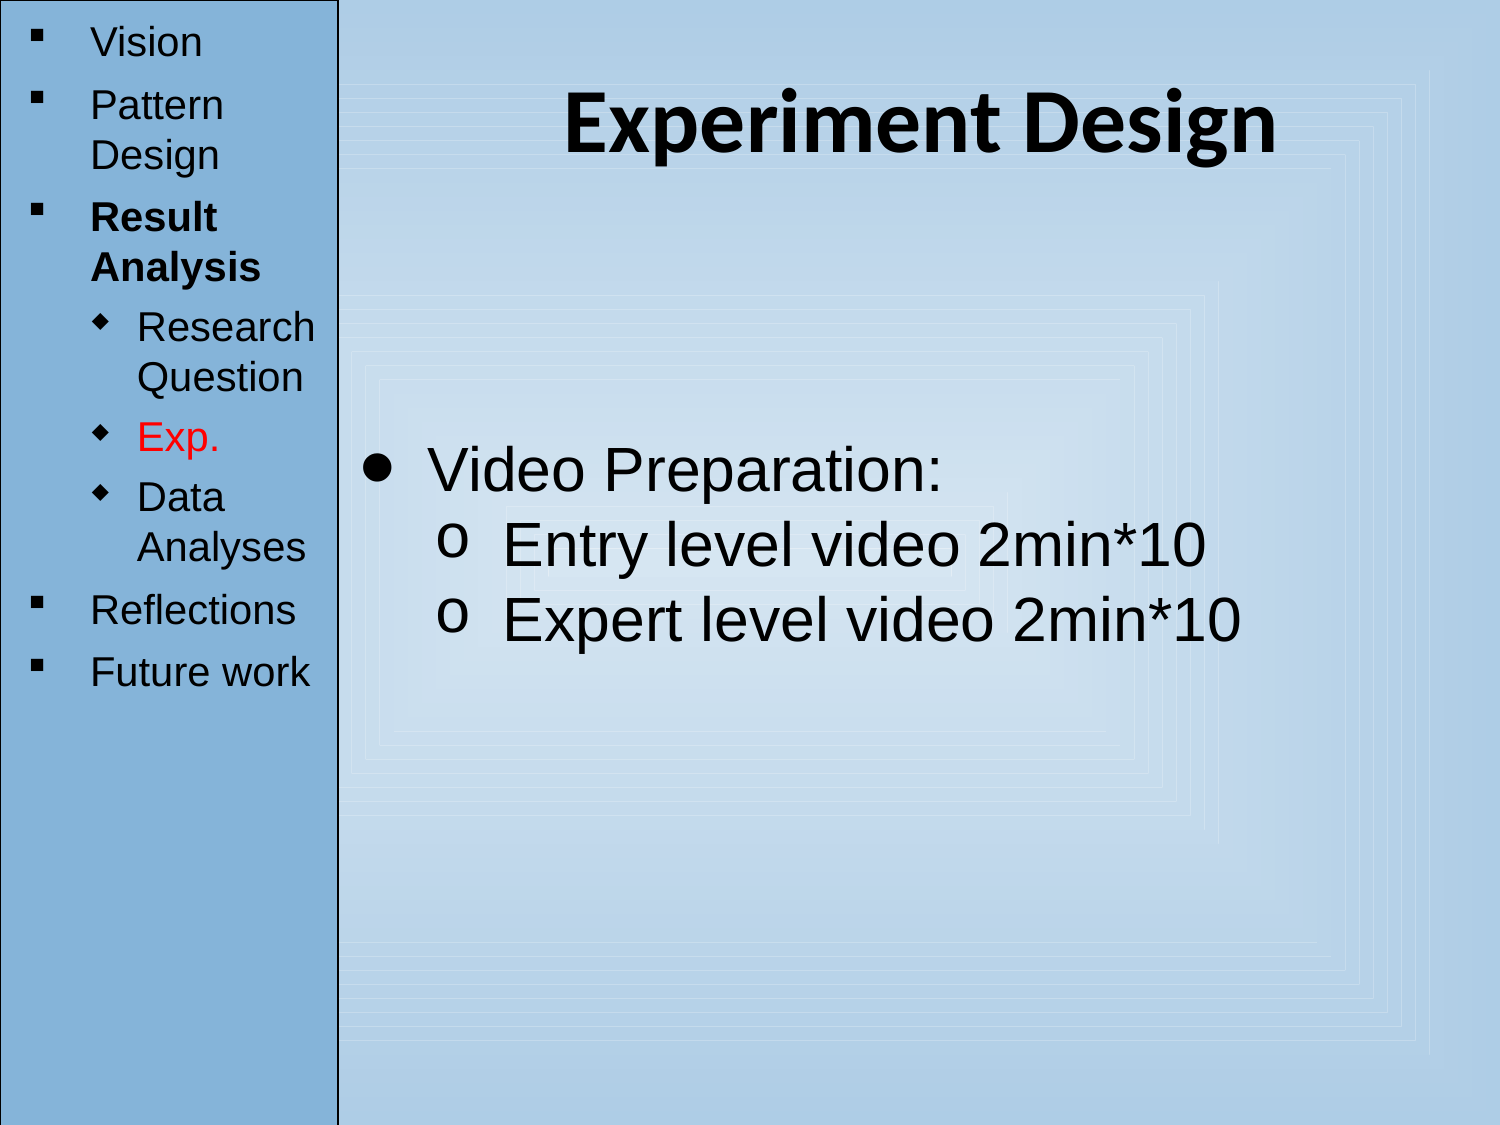

Vision
Pattern Design
Result Analysis
Research Question
Exp.
Data Analyses
Reflections
Future work
Experiment Design

Video Preparation:
Entry level video 2min*10
Expert level video 2min*10